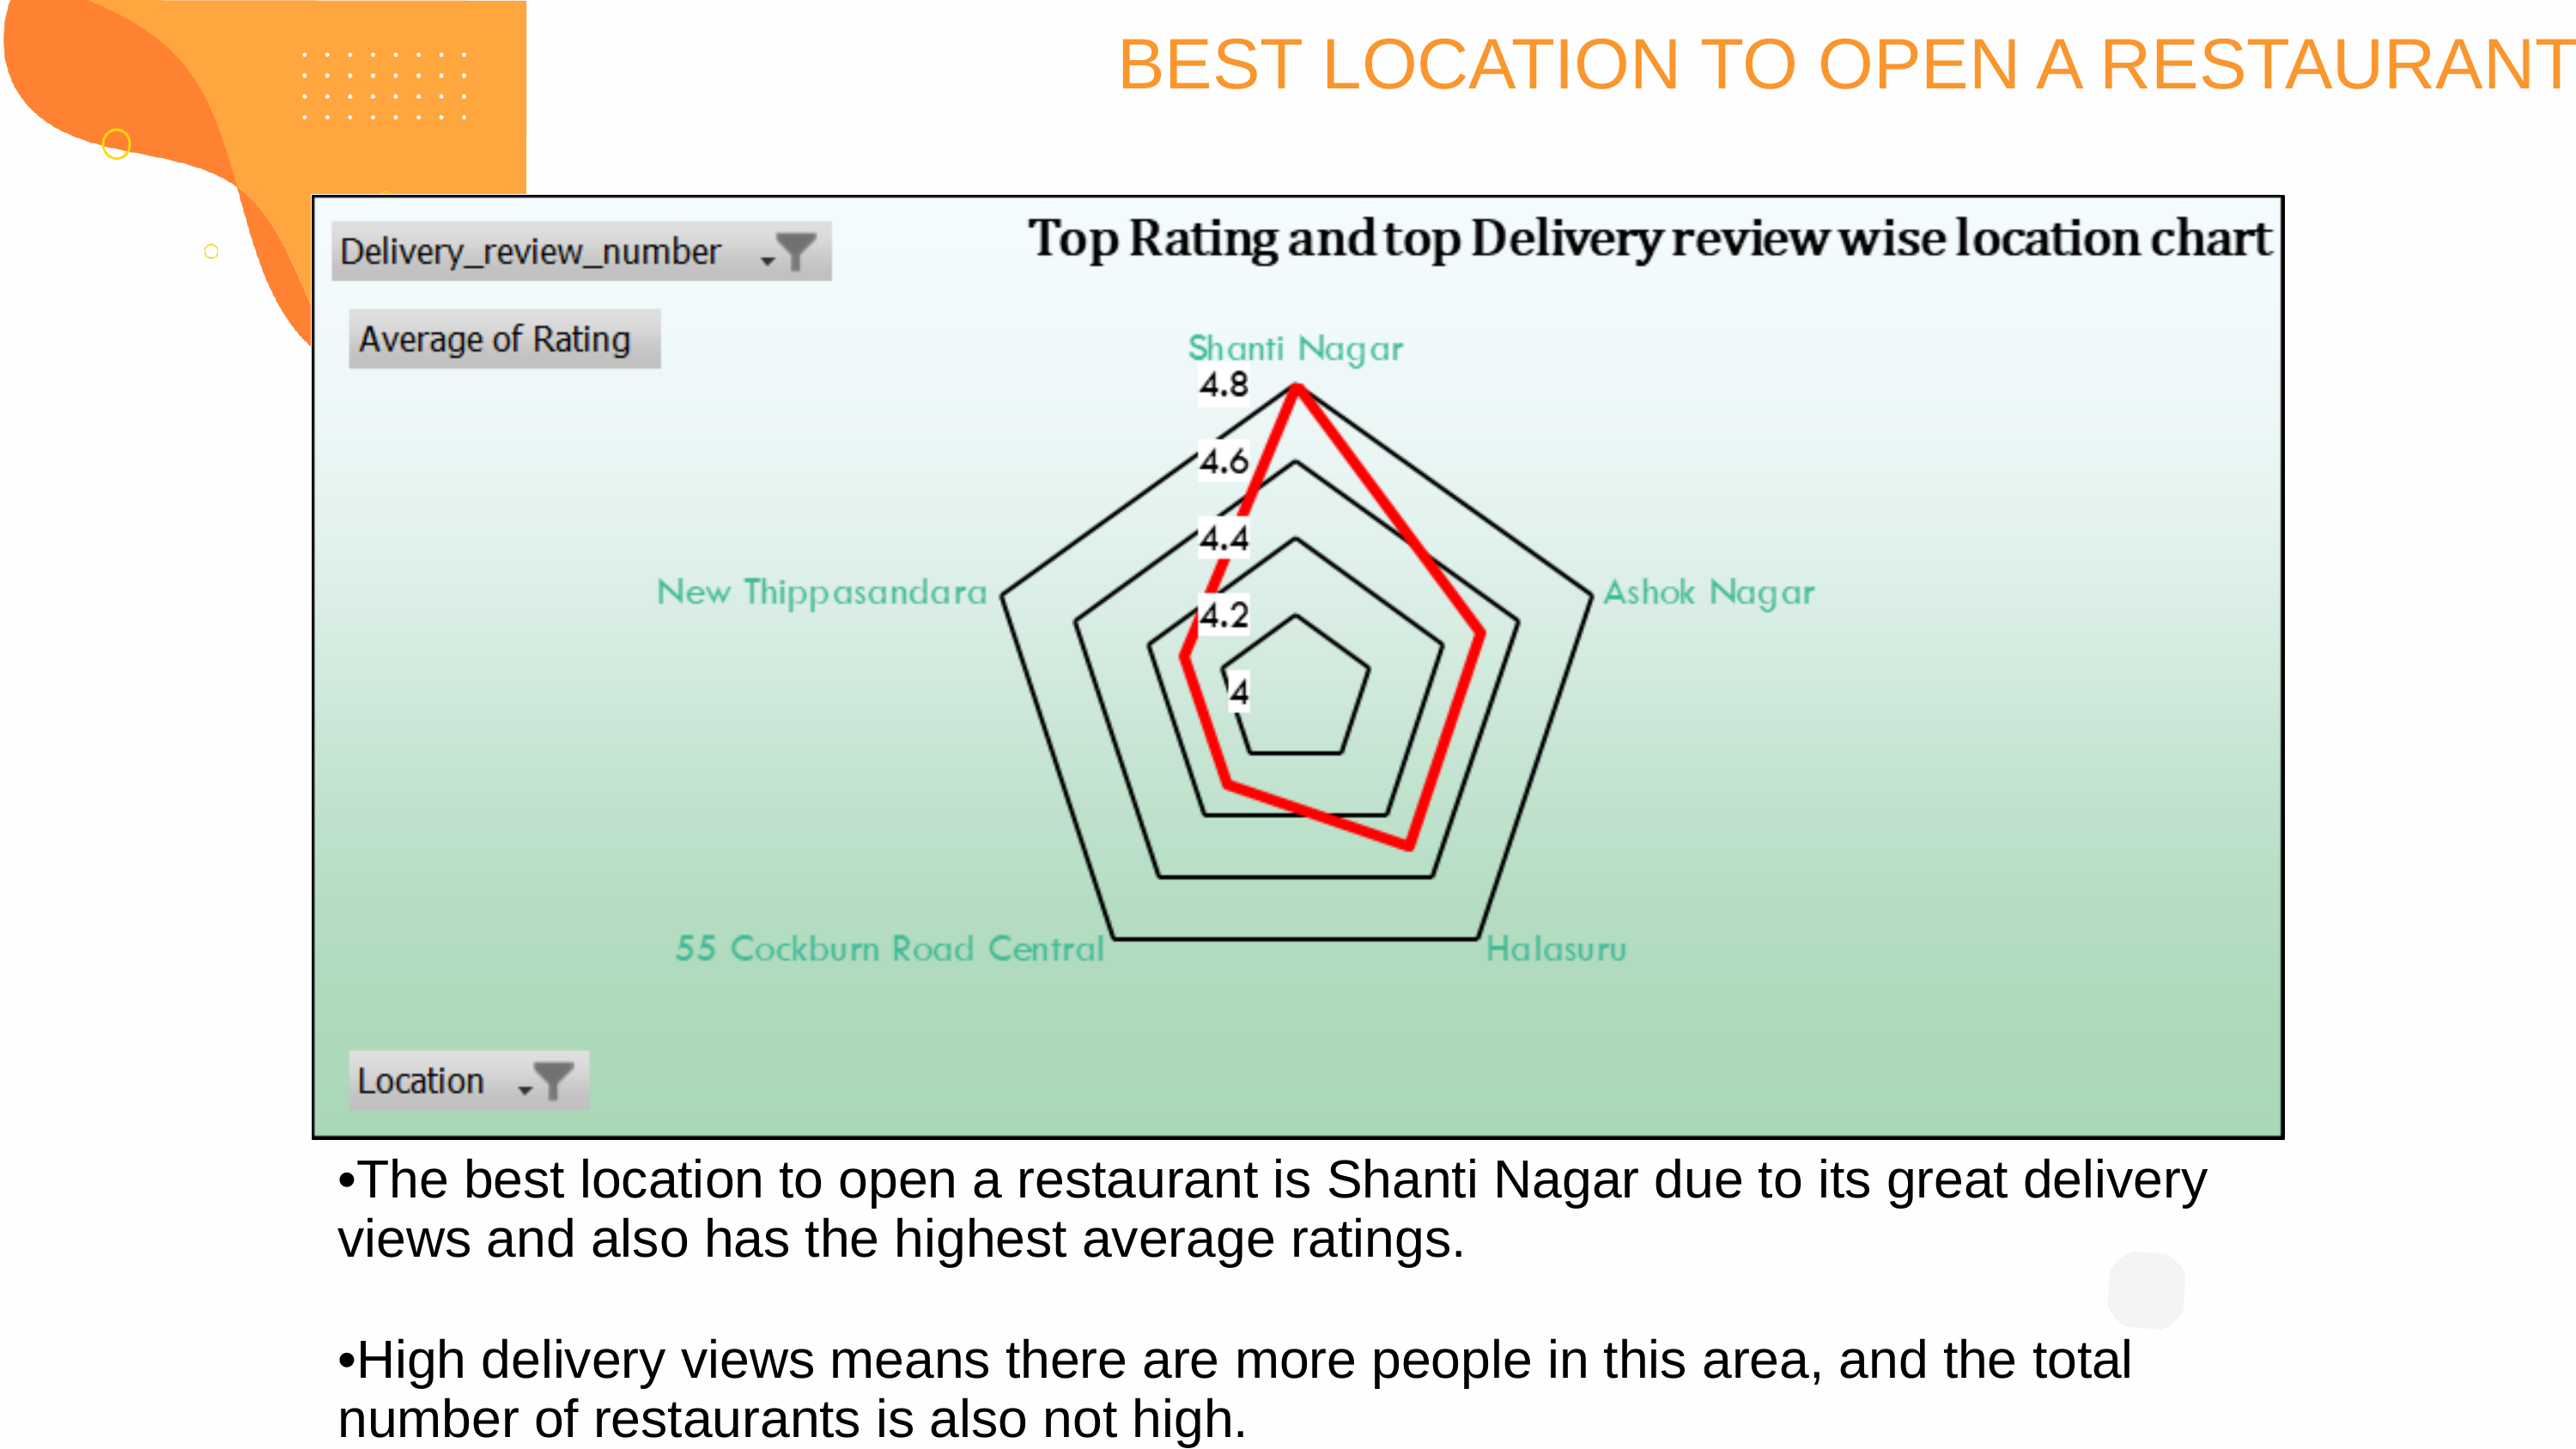

BEST LOCATION TO OPEN A RESTAURANT

•The best location to open a restaurant is Shanti Nagar due to its great delivery views and also has the highest average ratings.

•High delivery views means there are more people in this area, and the total number of restaurants is also not high.